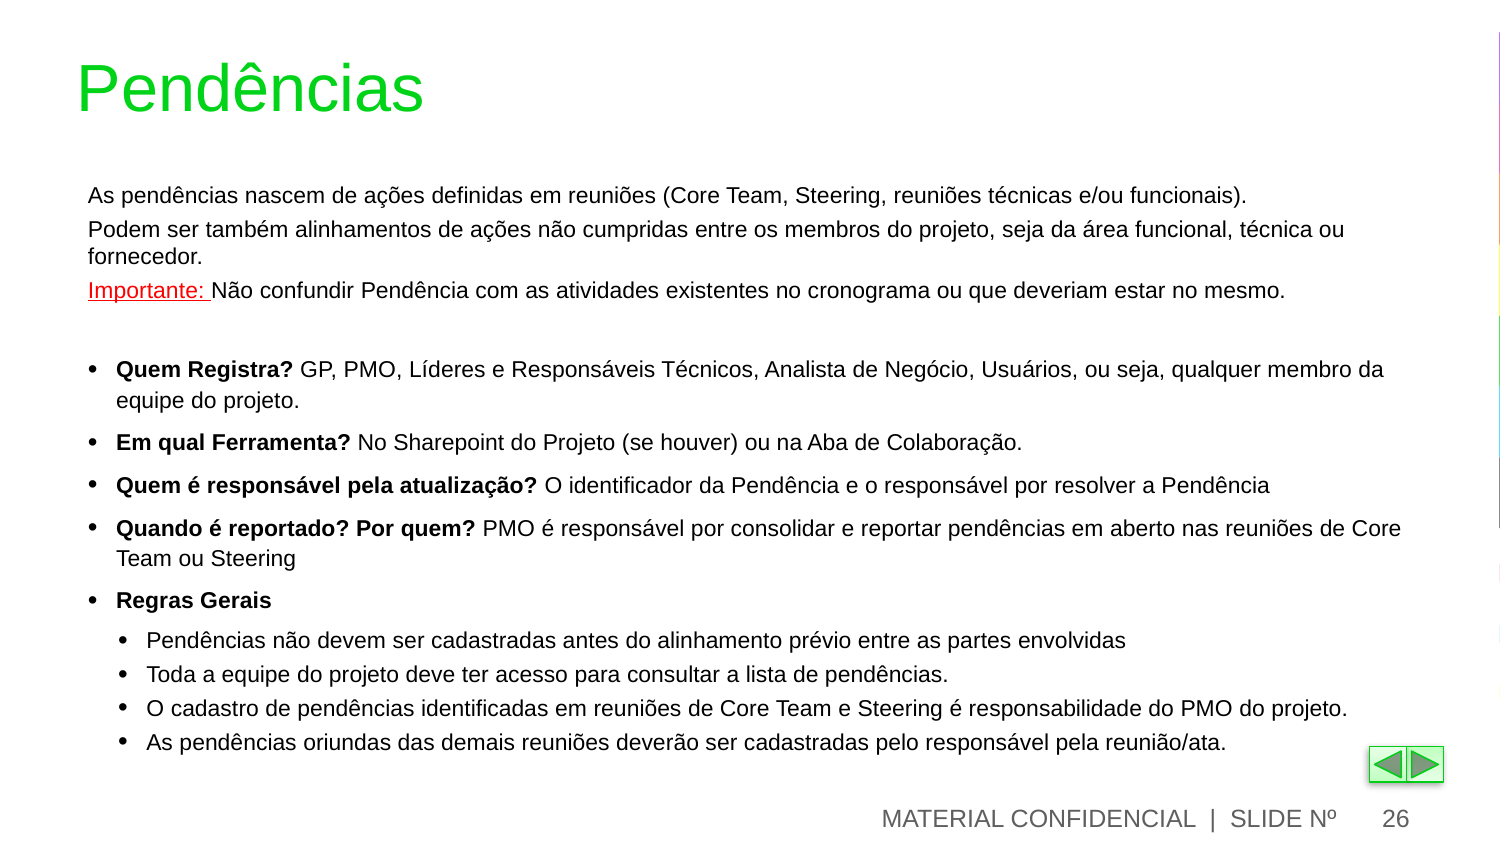

# Pendências
As pendências nascem de ações definidas em reuniões (Core Team, Steering, reuniões técnicas e/ou funcionais).
Podem ser também alinhamentos de ações não cumpridas entre os membros do projeto, seja da área funcional, técnica ou fornecedor.
Importante: Não confundir Pendência com as atividades existentes no cronograma ou que deveriam estar no mesmo.

Quem Registra? GP, PMO, Líderes e Responsáveis Técnicos, Analista de Negócio, Usuários, ou seja, qualquer membro da equipe do projeto.
Em qual Ferramenta? No Sharepoint do Projeto (se houver) ou na Aba de Colaboração.
Quem é responsável pela atualização? O identificador da Pendência e o responsável por resolver a Pendência
Quando é reportado? Por quem? PMO é responsável por consolidar e reportar pendências em aberto nas reuniões de Core Team ou Steering
Regras Gerais
Pendências não devem ser cadastradas antes do alinhamento prévio entre as partes envolvidas
Toda a equipe do projeto deve ter acesso para consultar a lista de pendências.
O cadastro de pendências identificadas em reuniões de Core Team e Steering é responsabilidade do PMO do projeto.
As pendências oriundas das demais reuniões deverão ser cadastradas pelo responsável pela reunião/ata.

MATERIAL CONFIDENCIAL  |  SLIDE Nº
26